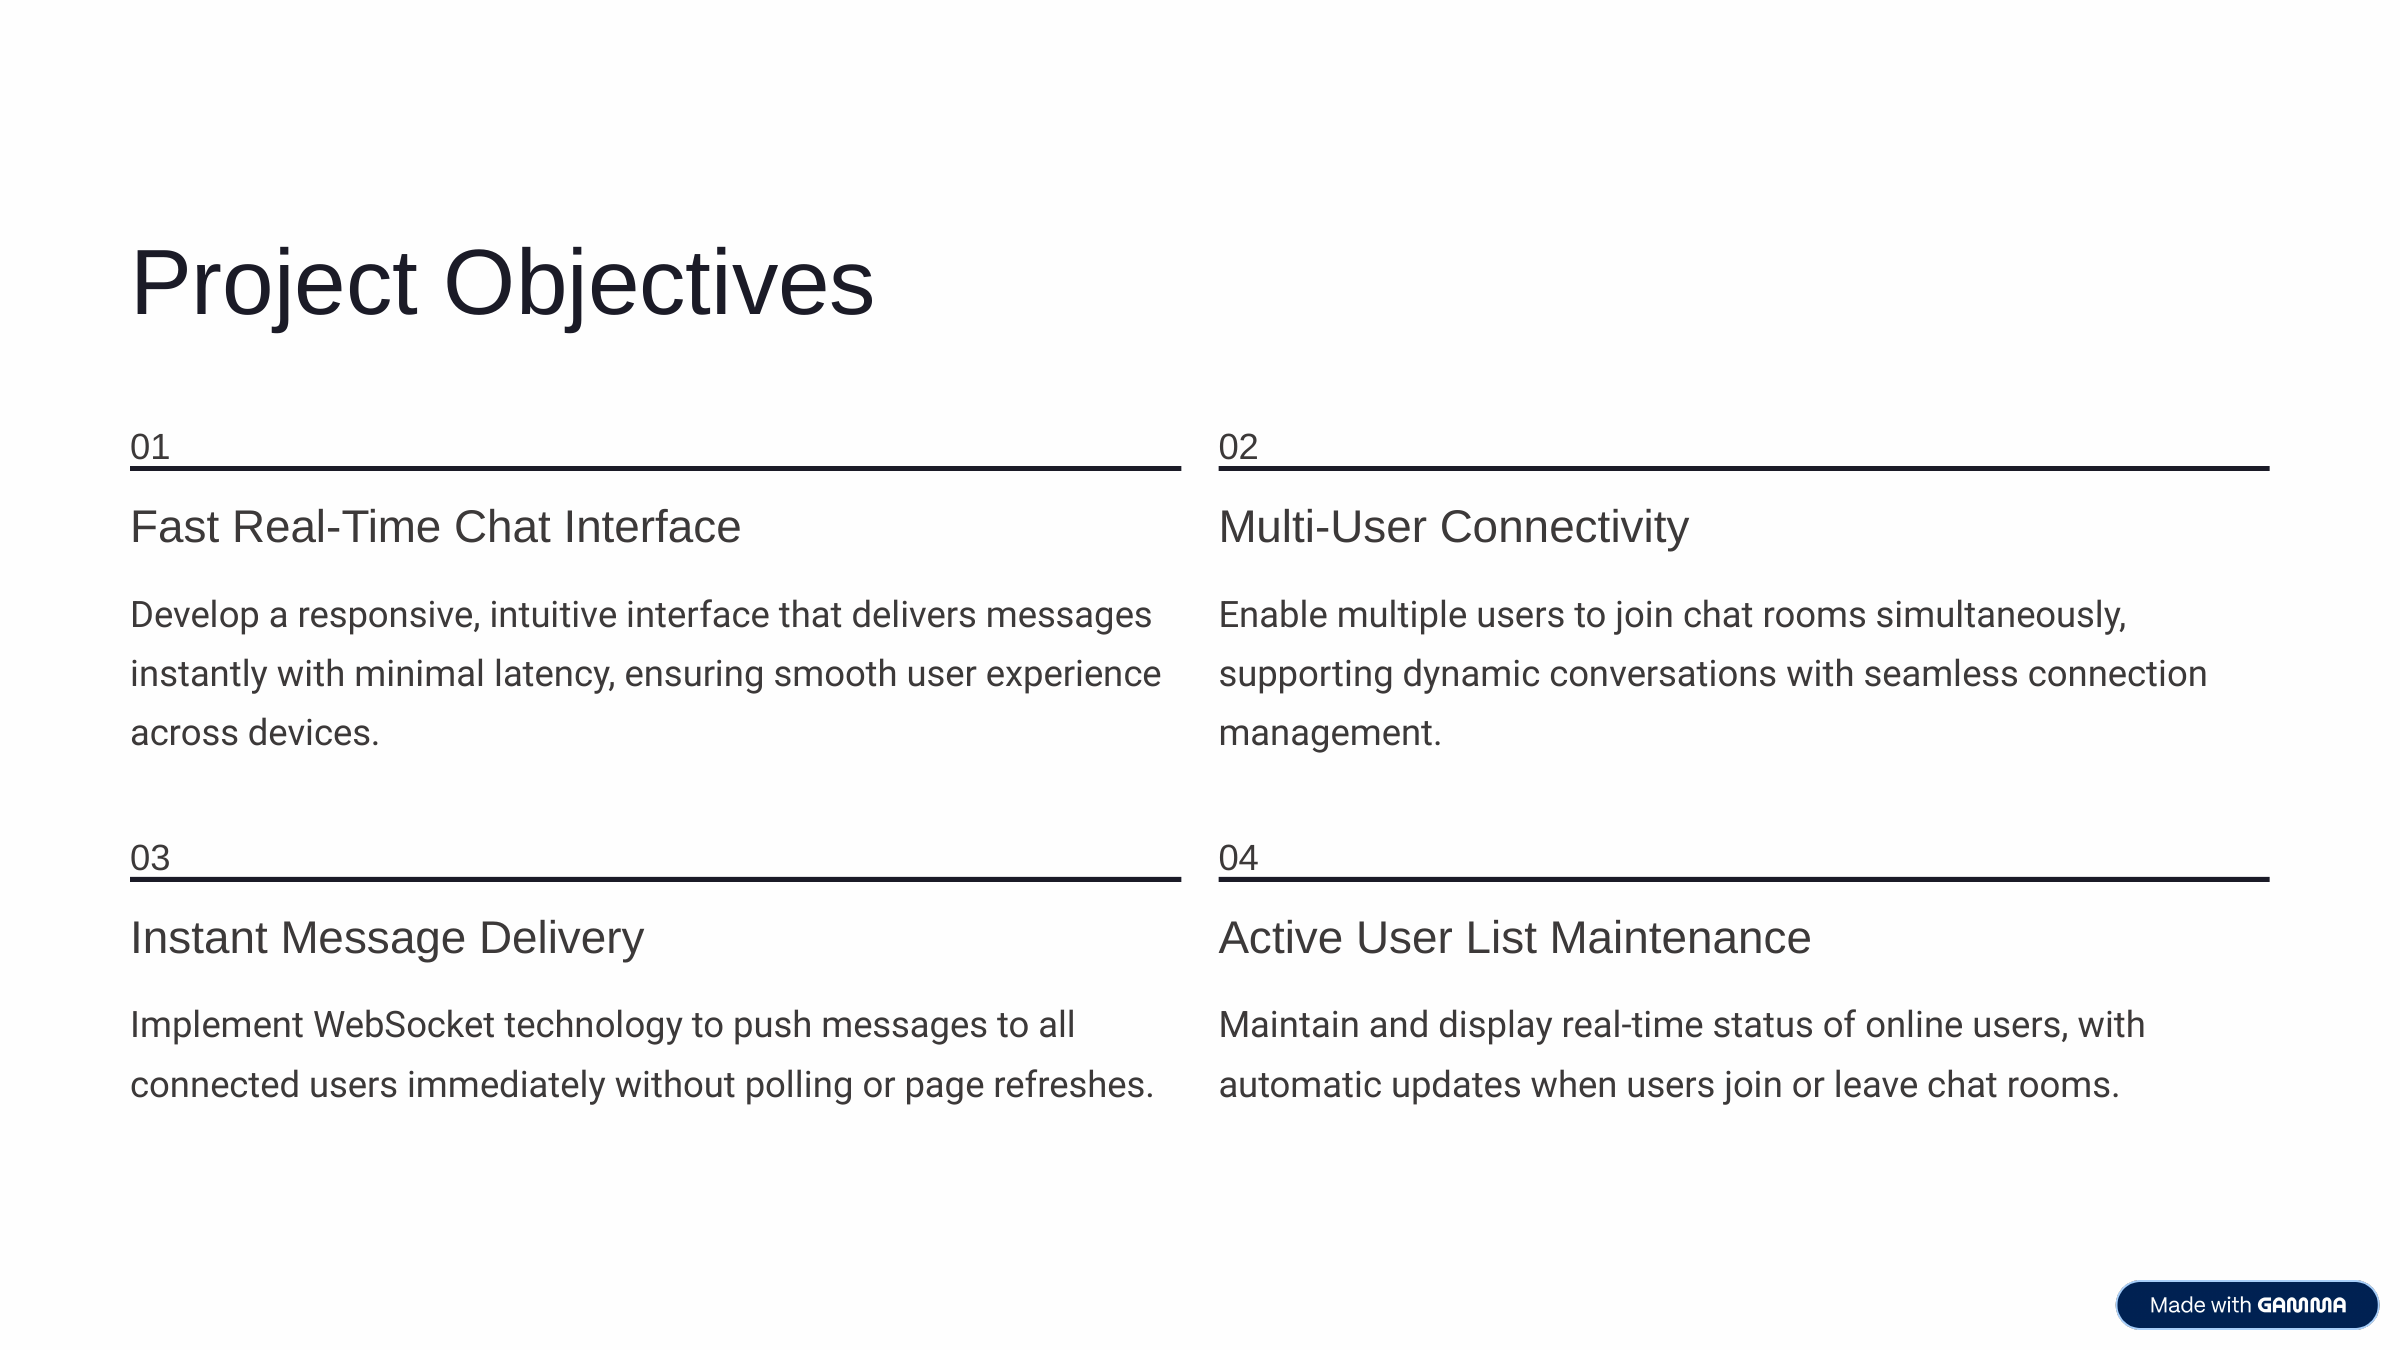

Project Objectives
01
02

Fast Real-Time Chat Interface
Multi-User Connectivity
Develop a responsive, intuitive interface that delivers messages instantly with minimal latency, ensuring smooth user experience across devices.
Enable multiple users to join chat rooms simultaneously, supporting dynamic conversations with seamless connection management.
03
04

Instant Message Delivery
Active User List Maintenance
Implement WebSocket technology to push messages to all connected users immediately without polling or page refreshes.
Maintain and display real-time status of online users, with automatic updates when users join or leave chat rooms.